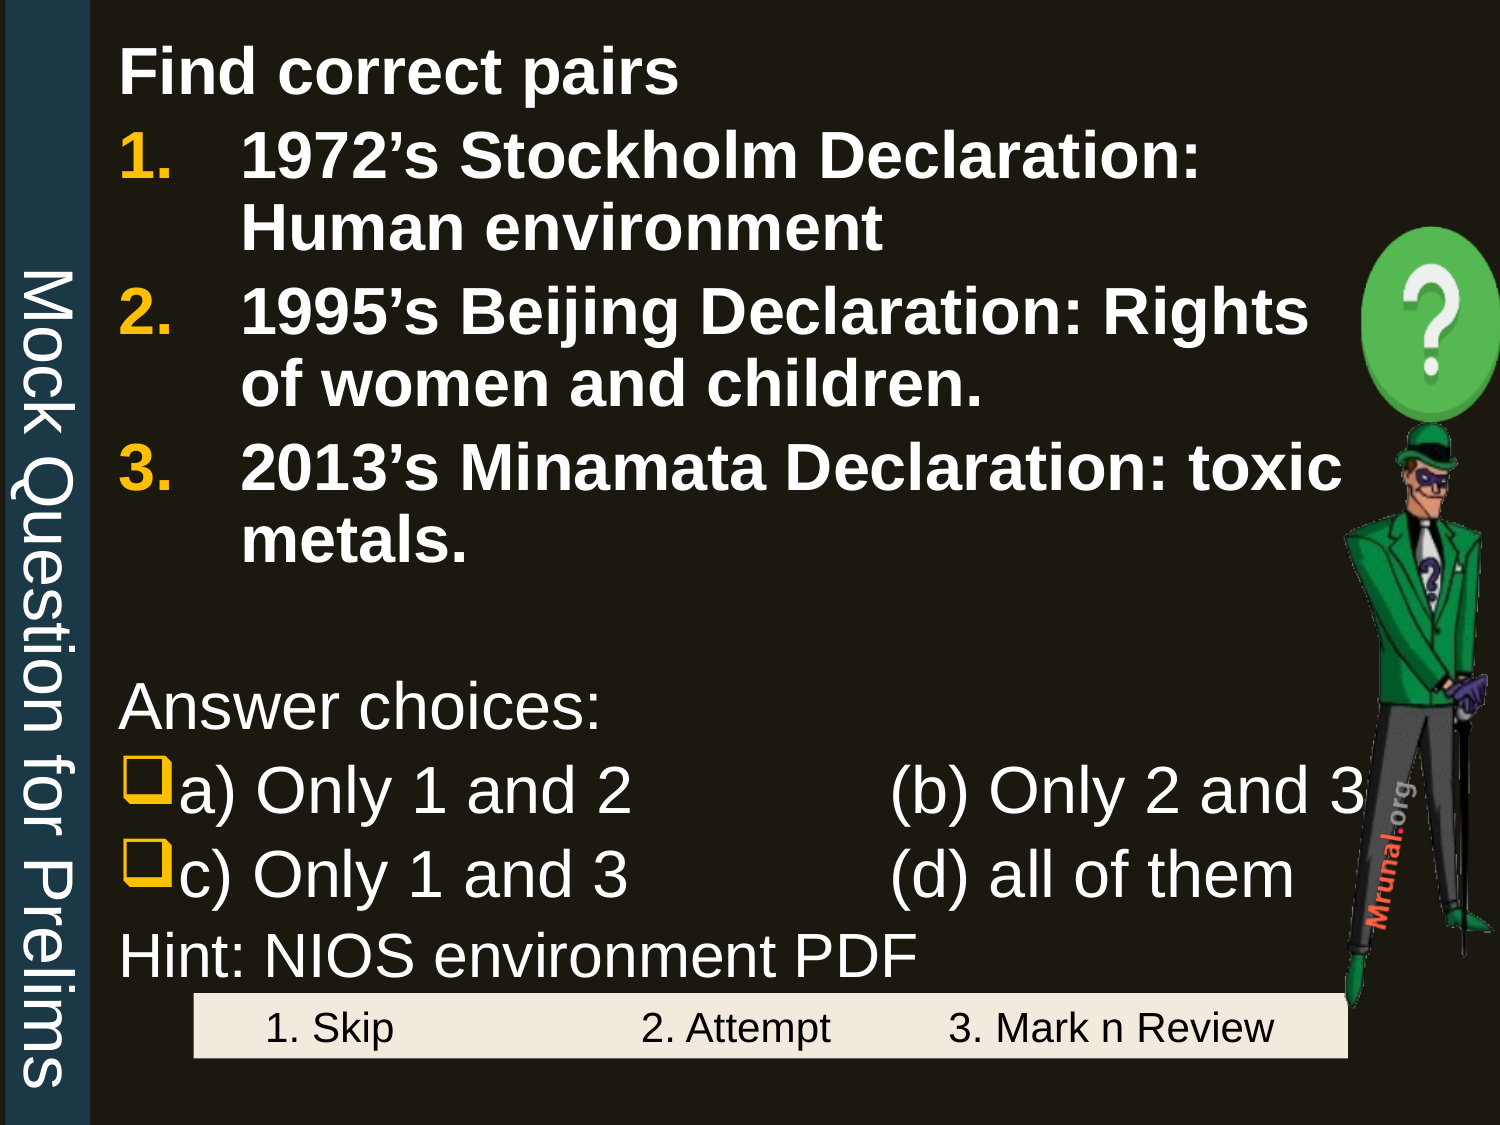

Mock Question for Prelims
Find correct pairs
1972’s Stockholm Declaration: Human environment
1995’s Beijing Declaration: Rights of women and children.
2013’s Minamata Declaration: toxic metals.

Answer choices:
a) Only 1 and 2 		(b) Only 2 and 3
c) Only 1 and 3		(d) all of them
Hint: NIOS environment PDF